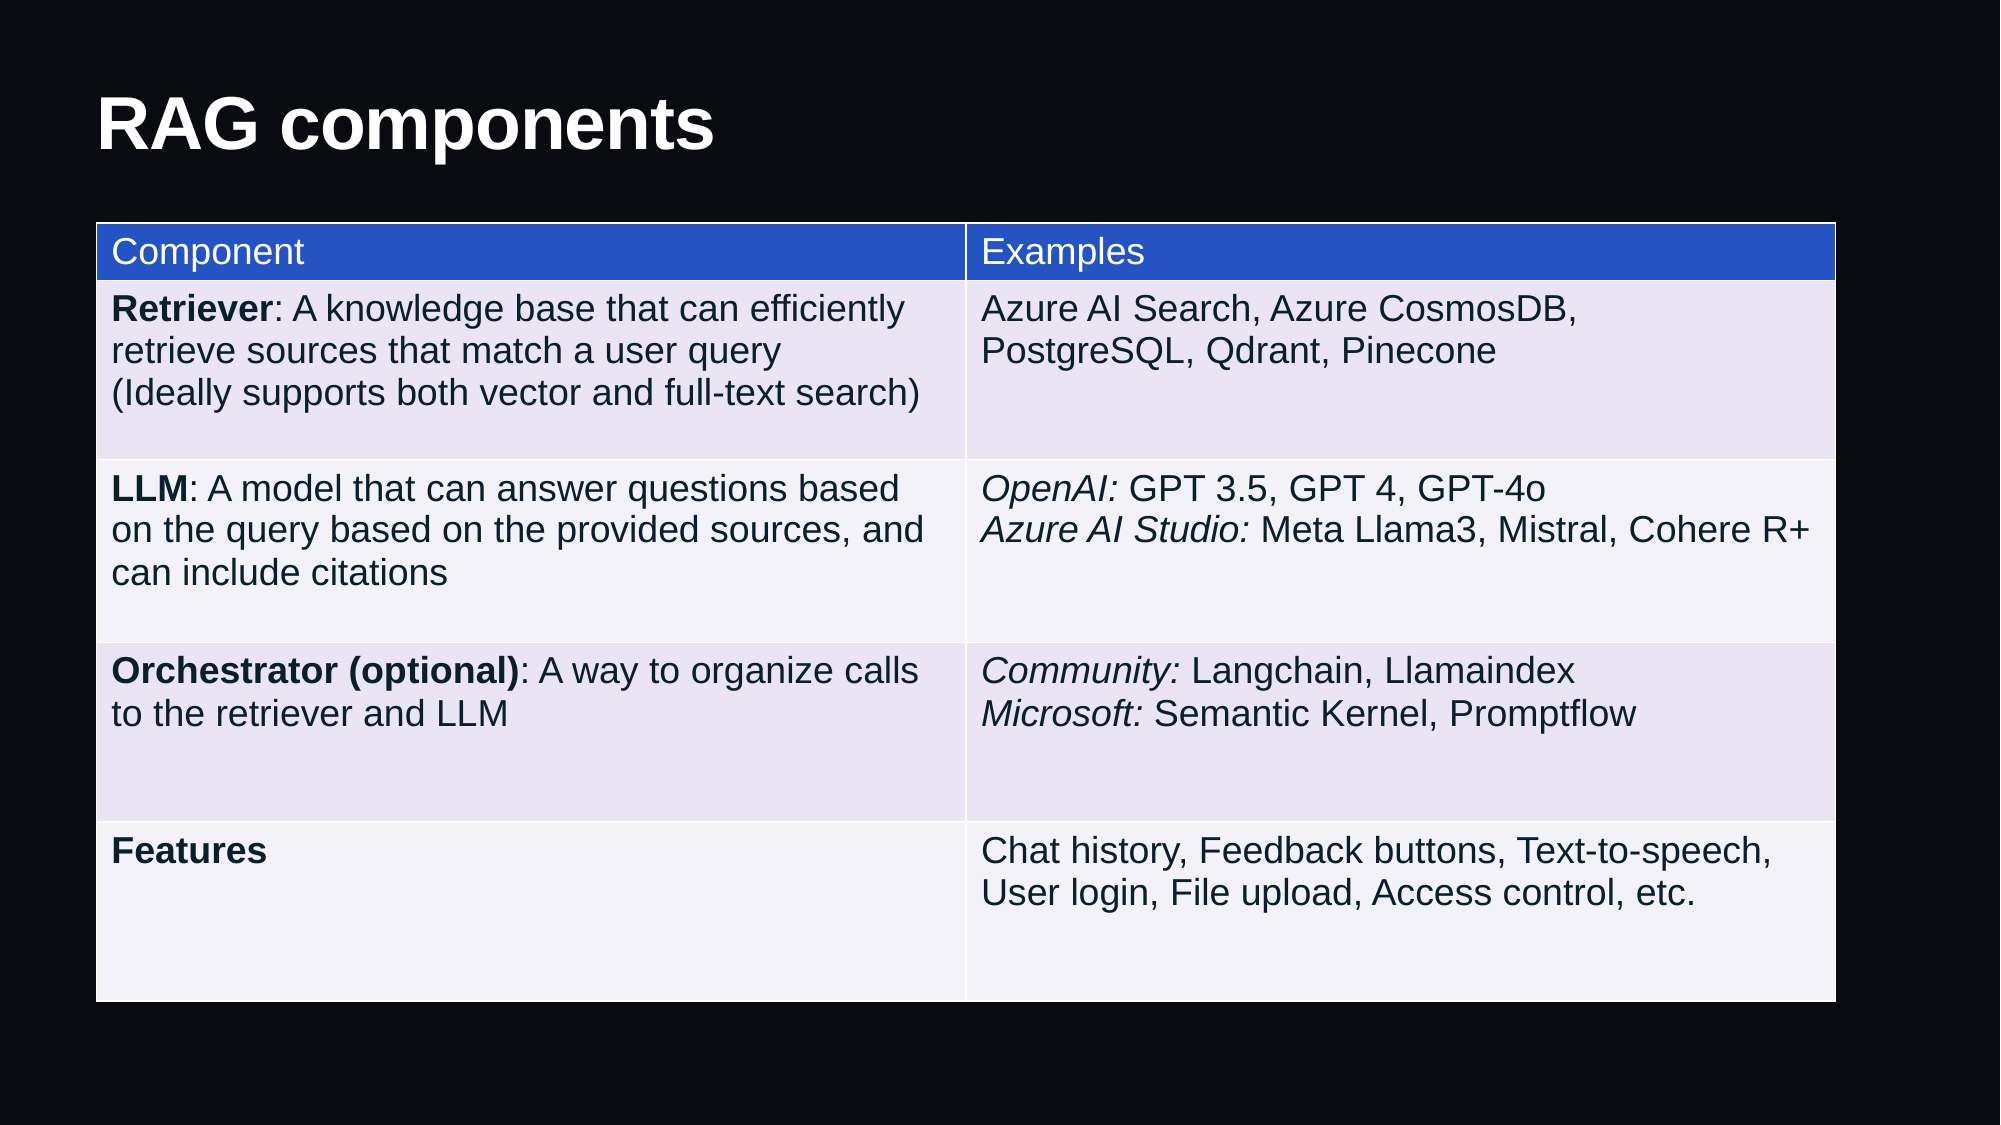

# RAG components
| Component | Examples |
| --- | --- |
| Retriever: A knowledge base that can efficiently retrieve sources that match a user query (Ideally supports both vector and full-text search) | Azure AI Search, Azure CosmosDB, PostgreSQL, Qdrant, Pinecone |
| LLM: A model that can answer questions based on the query based on the provided sources, and can include citations | OpenAI: GPT 3.5, GPT 4, GPT-4o Azure AI Studio: Meta Llama3, Mistral, Cohere R+ |
| Orchestrator (optional): A way to organize calls to the retriever and LLM | Community: Langchain, Llamaindex Microsoft: Semantic Kernel, Promptflow |
| Features | Chat history, Feedback buttons, Text-to-speech, User login, File upload, Access control, etc. |